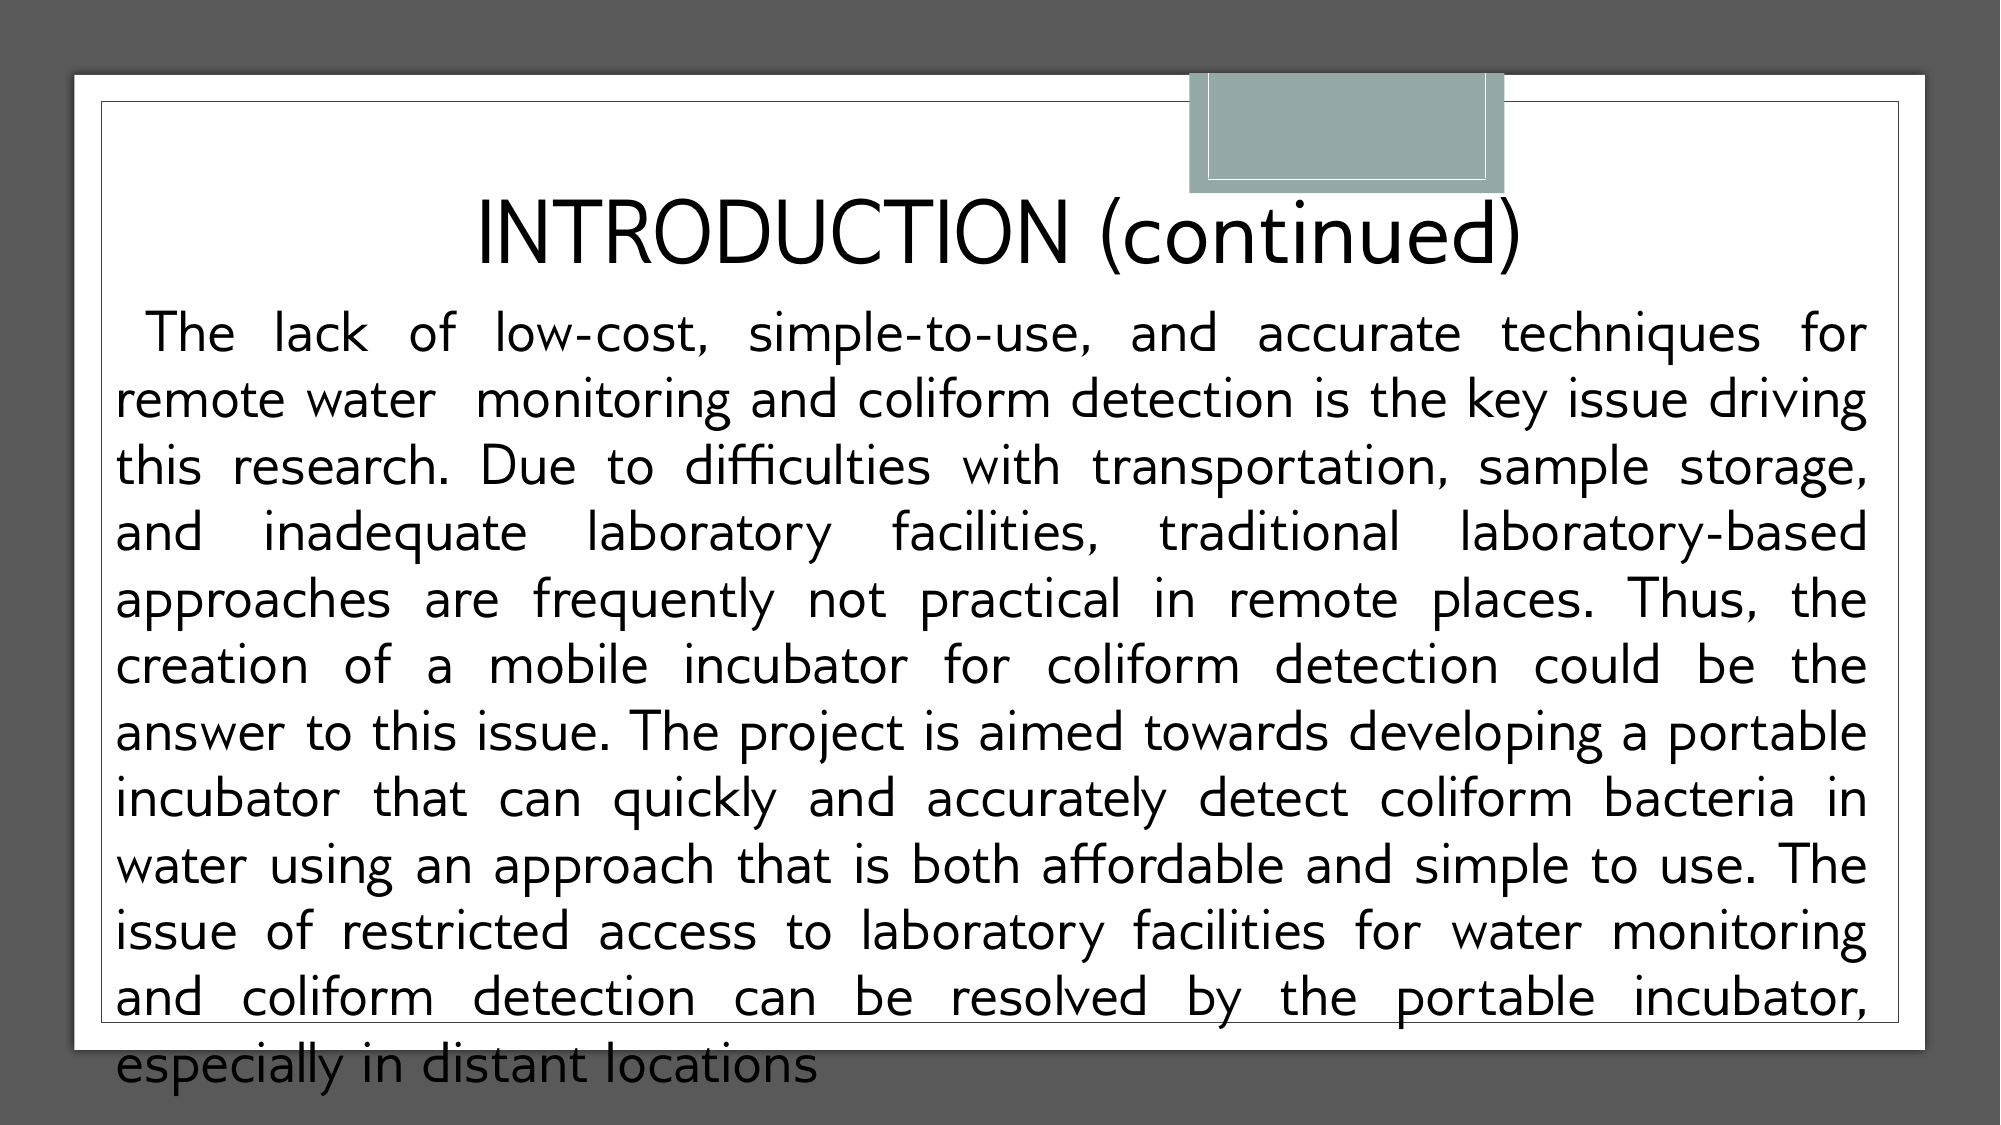

INTRODUCTION (continued)
The lack of low-cost, simple-to-use, and accurate techniques for remote water  monitoring and coliform detection is the key issue driving this research. Due to difficulties with transportation, sample storage, and inadequate laboratory facilities, traditional laboratory-based approaches are frequently not practical in remote places. Thus, the creation of a mobile incubator for coliform detection could be the answer to this issue. The project is aimed towards developing a portable incubator that can quickly and accurately detect coliform bacteria in water using an approach that is both affordable and simple to use. The issue of restricted access to laboratory facilities for water monitoring and coliform detection can be resolved by the portable incubator, especially in distant locations